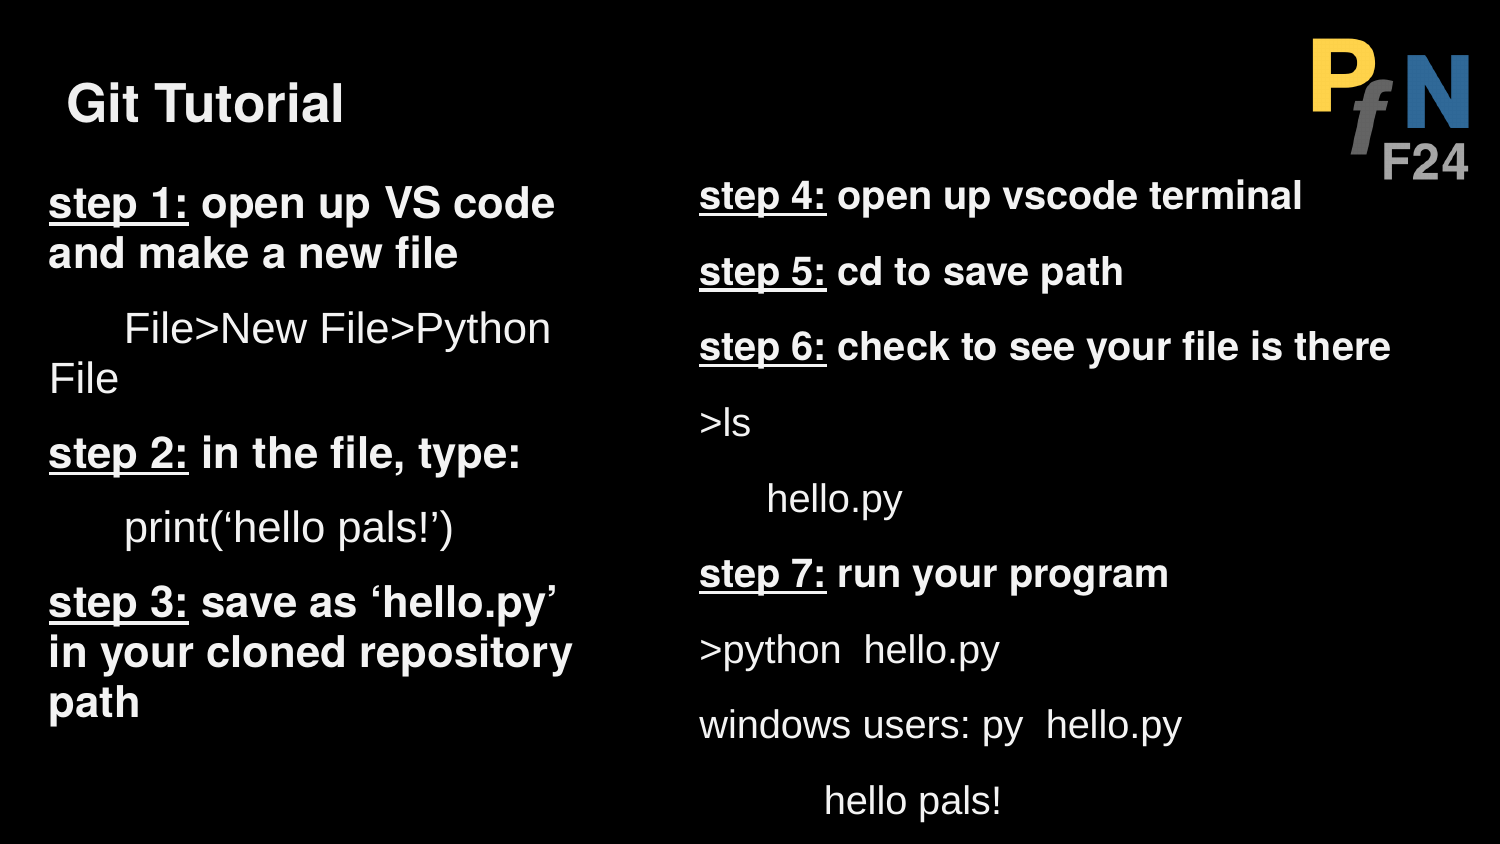

# Git Tutorial
step 4: open up vscode terminal
step 5: cd to save path
step 6: check to see your file is there
>ls
hello.py
step 7: run your program
>python  hello.py
windows users: py  hello.py
	hello pals!
step 1: open up VS code and make a new file
File>New File>Python File
step 2: in the file, type:
print(‘hello pals!’)
step 3: save as ‘hello.py’ in your cloned repository path